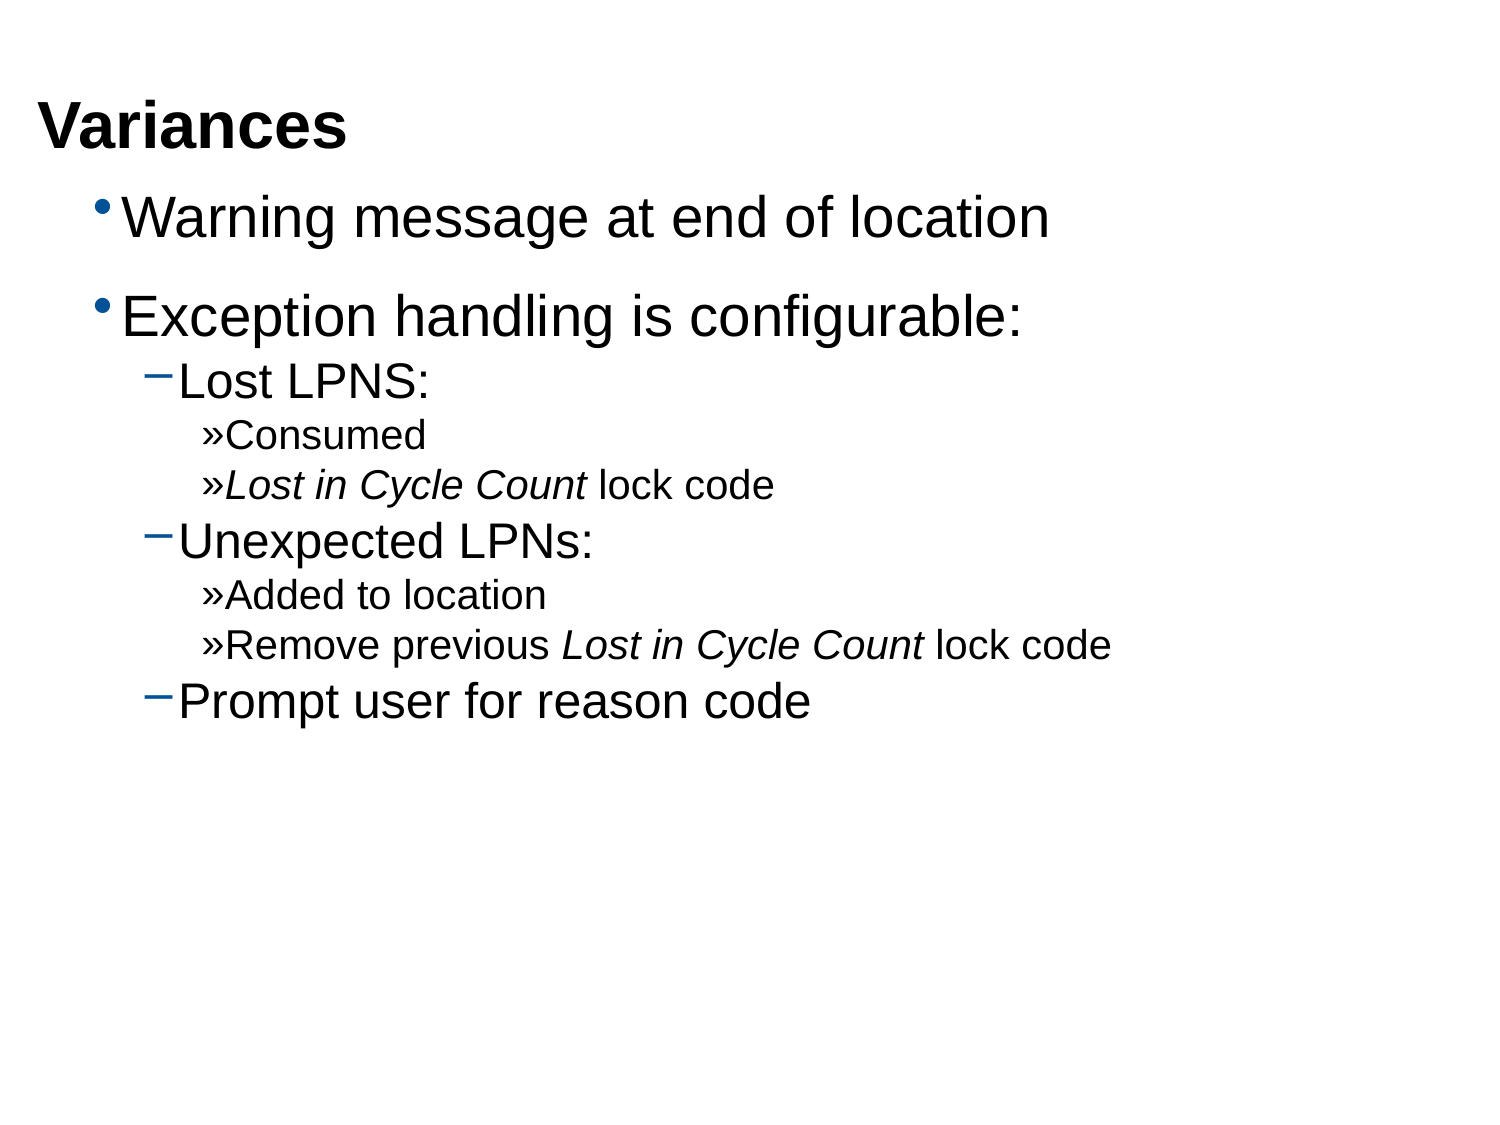

# Variances
Warning message at end of location
Exception handling is configurable:
Lost LPNS:
Consumed
Lost in Cycle Count lock code
Unexpected LPNs:
Added to location
Remove previous Lost in Cycle Count lock code
Prompt user for reason code